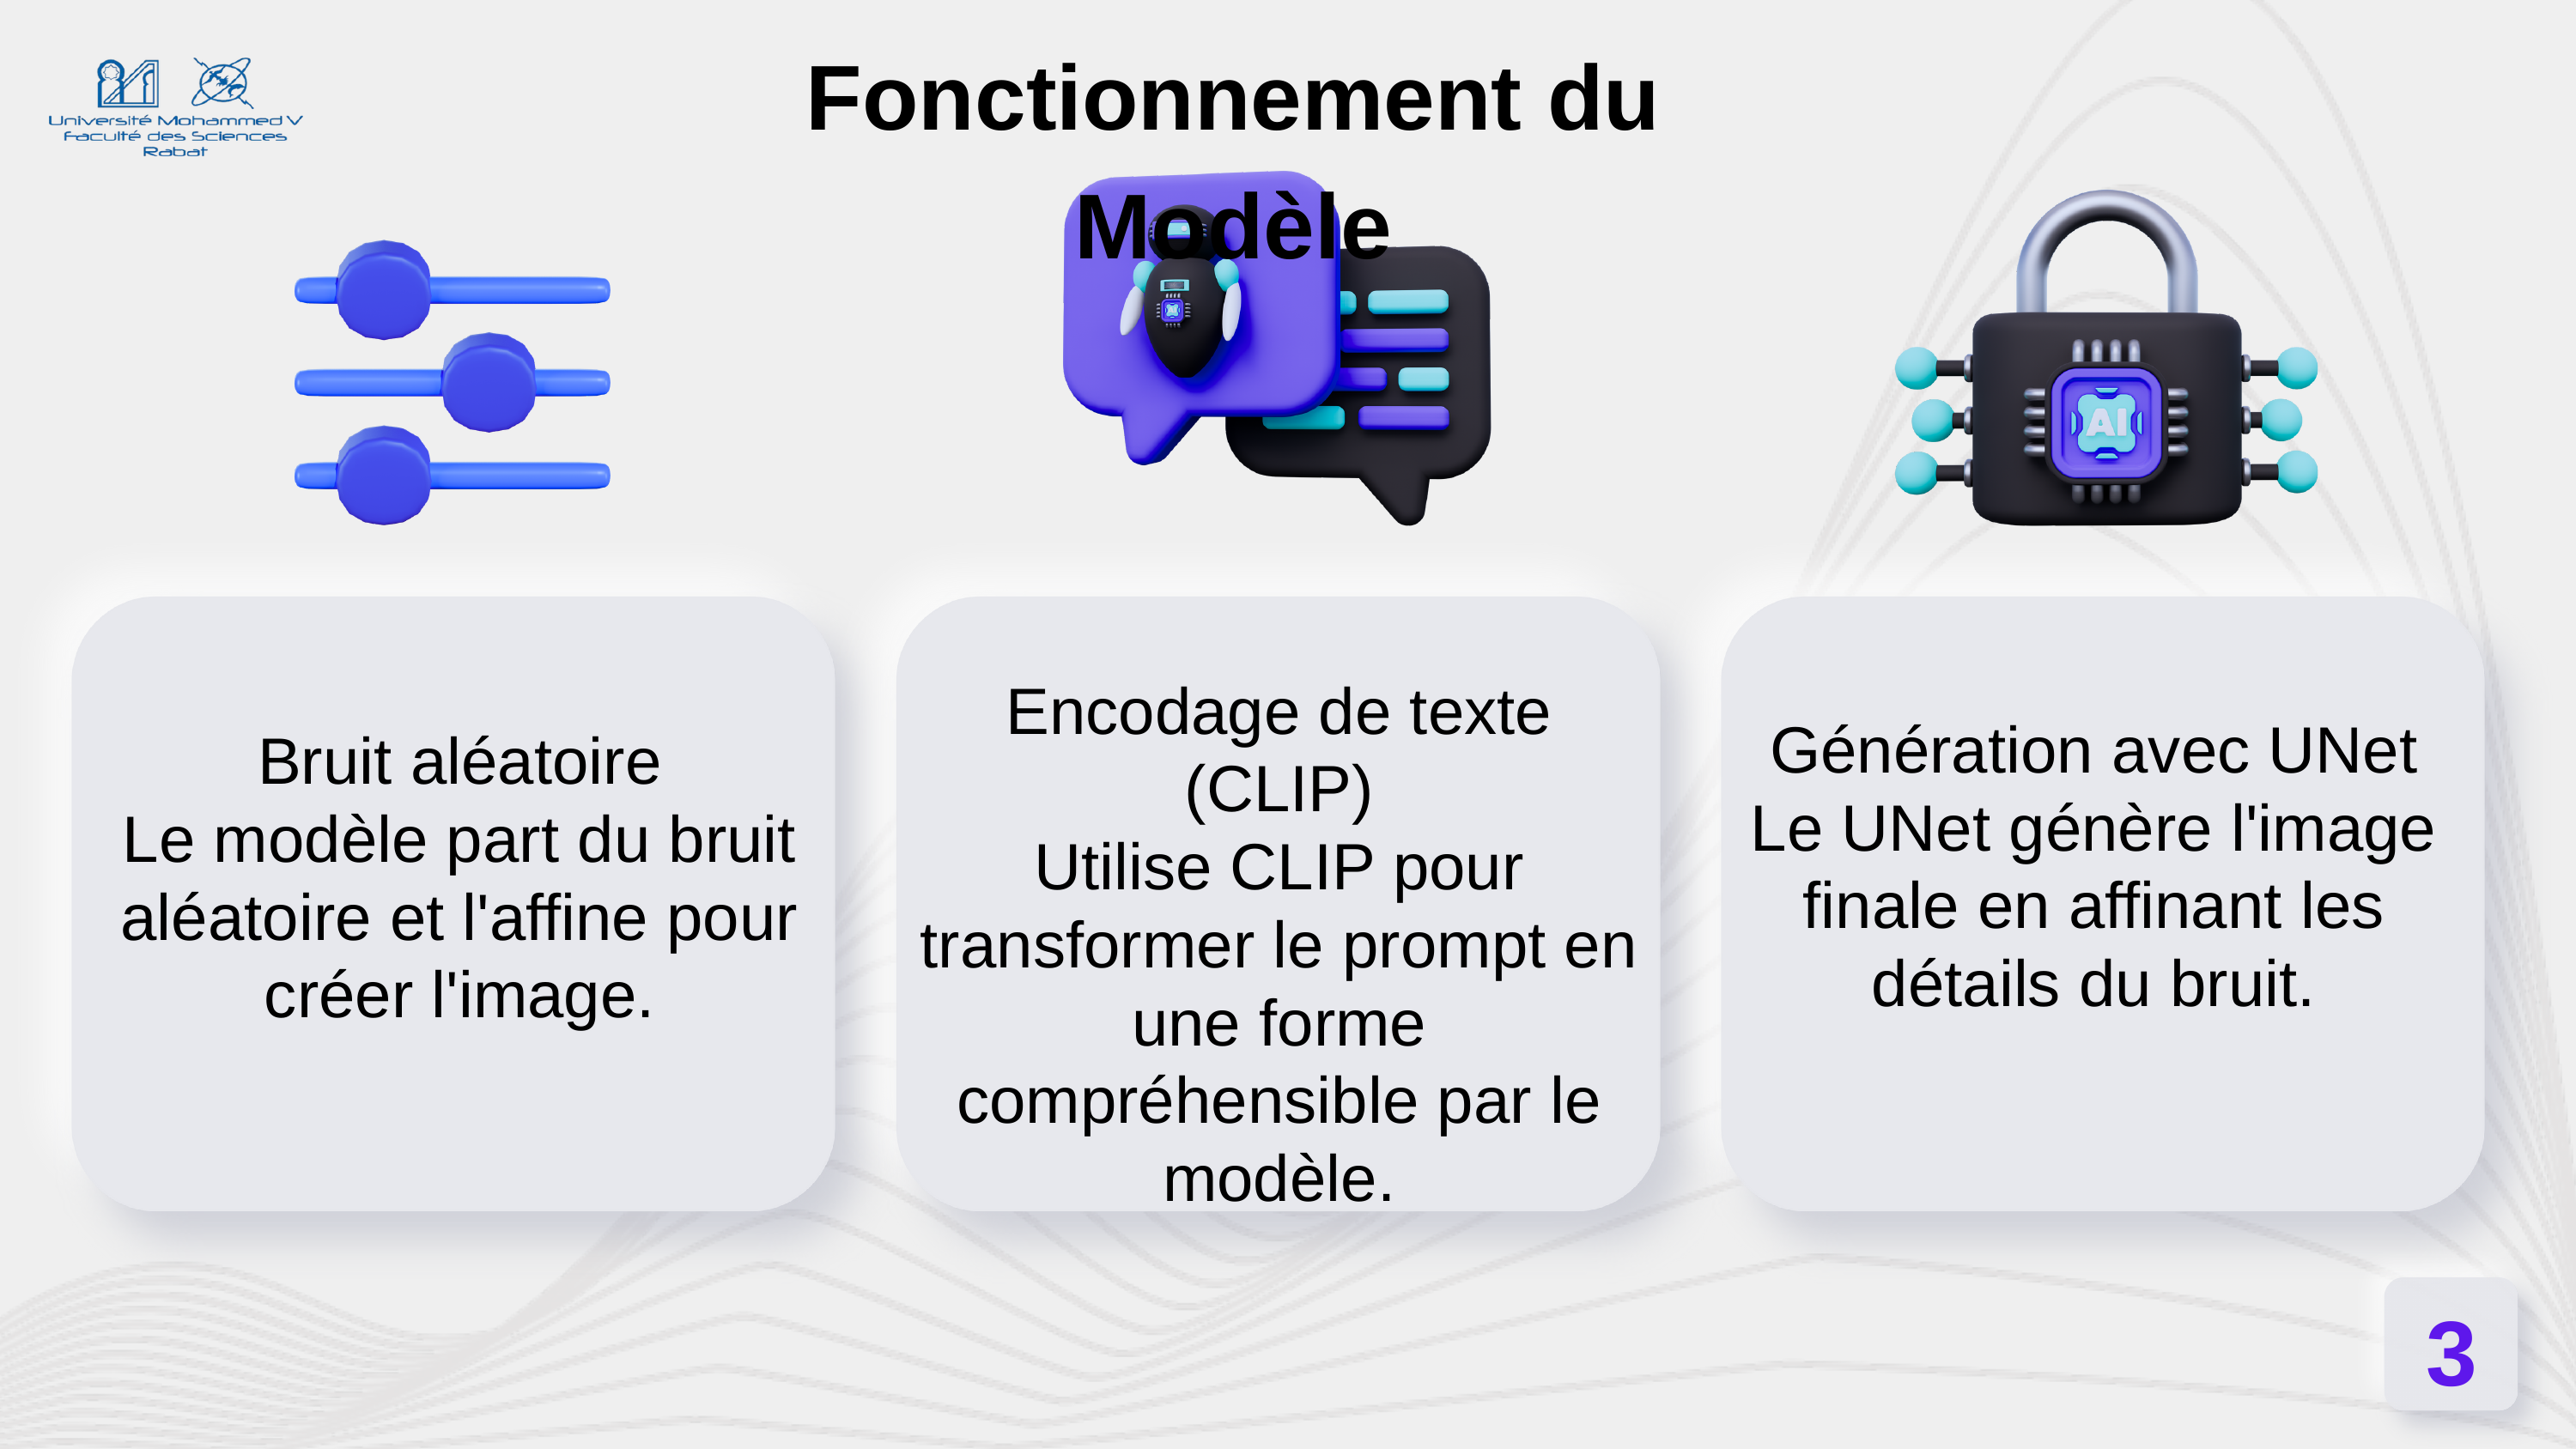

Fonctionnement du Modèle

Encodage de texte (CLIP)
Utilise CLIP pour transformer le prompt en une forme compréhensible par le modèle.

Génération avec UNet
Le UNet génère l'image finale en affinant les détails du bruit.

Bruit aléatoire
Le modèle part du bruit aléatoire et l'affine pour créer l'image.

3